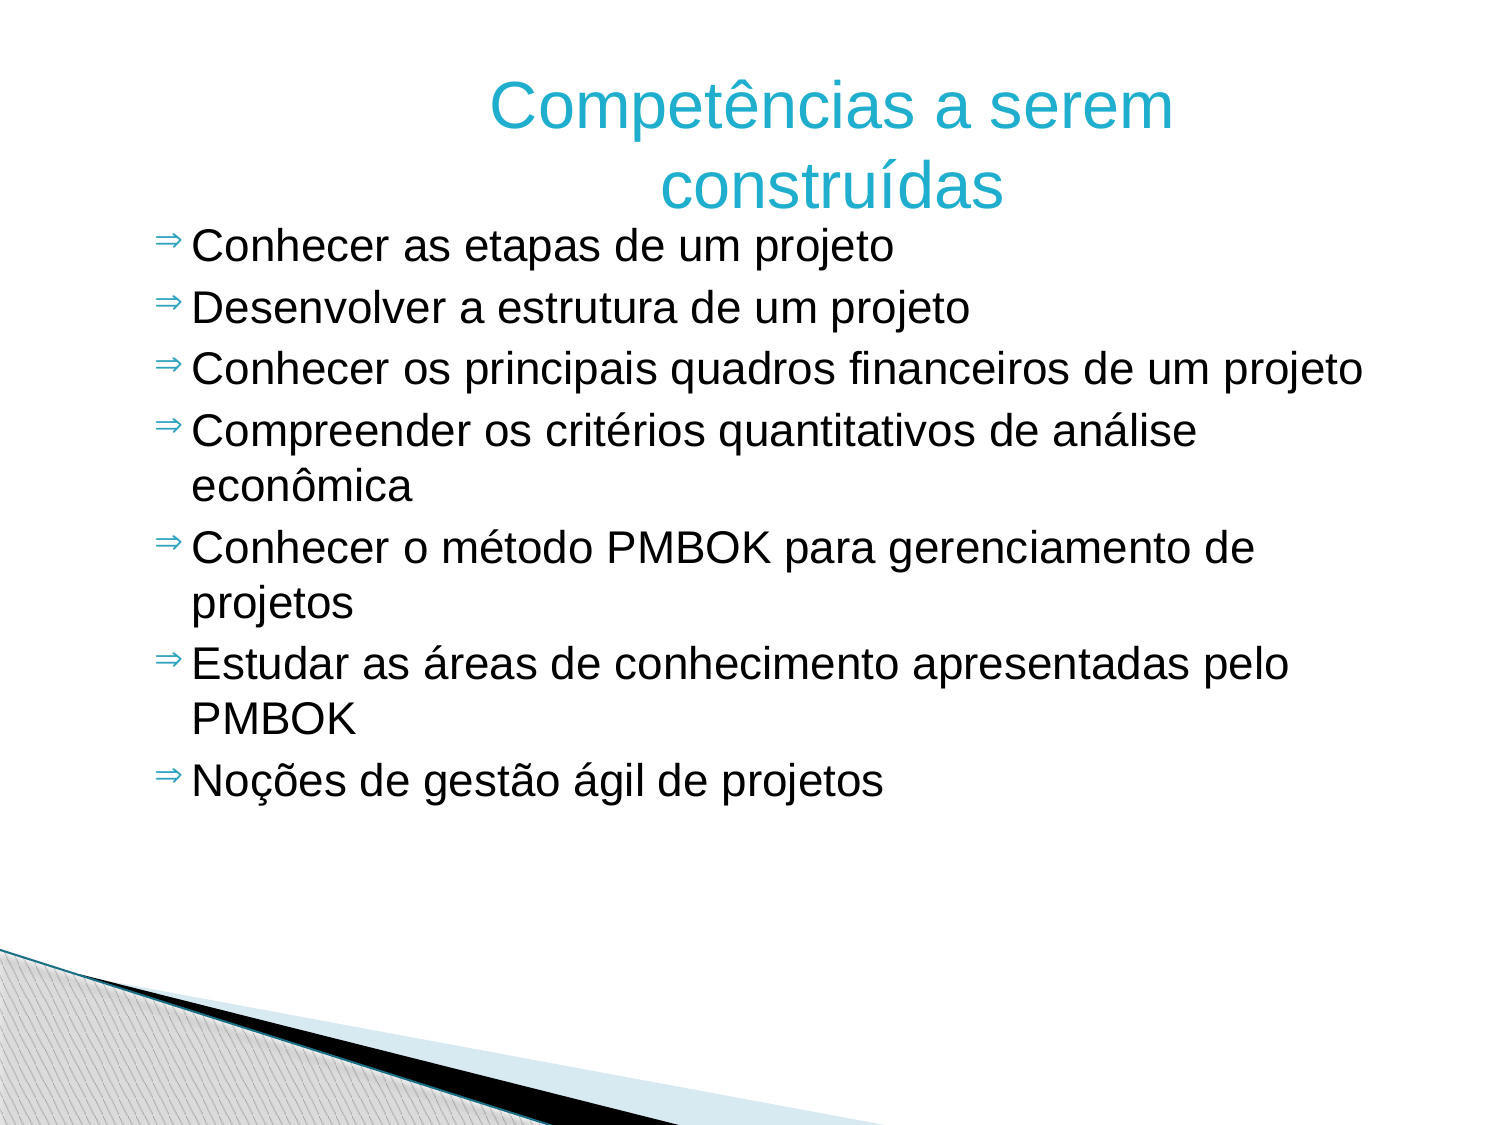

Competências a serem construídas
Conhecer as etapas de um projeto
Desenvolver a estrutura de um projeto
Conhecer os principais quadros financeiros de um projeto
Compreender os critérios quantitativos de análise econômica
Conhecer o método PMBOK para gerenciamento de projetos
Estudar as áreas de conhecimento apresentadas pelo PMBOK
Noções de gestão ágil de projetos